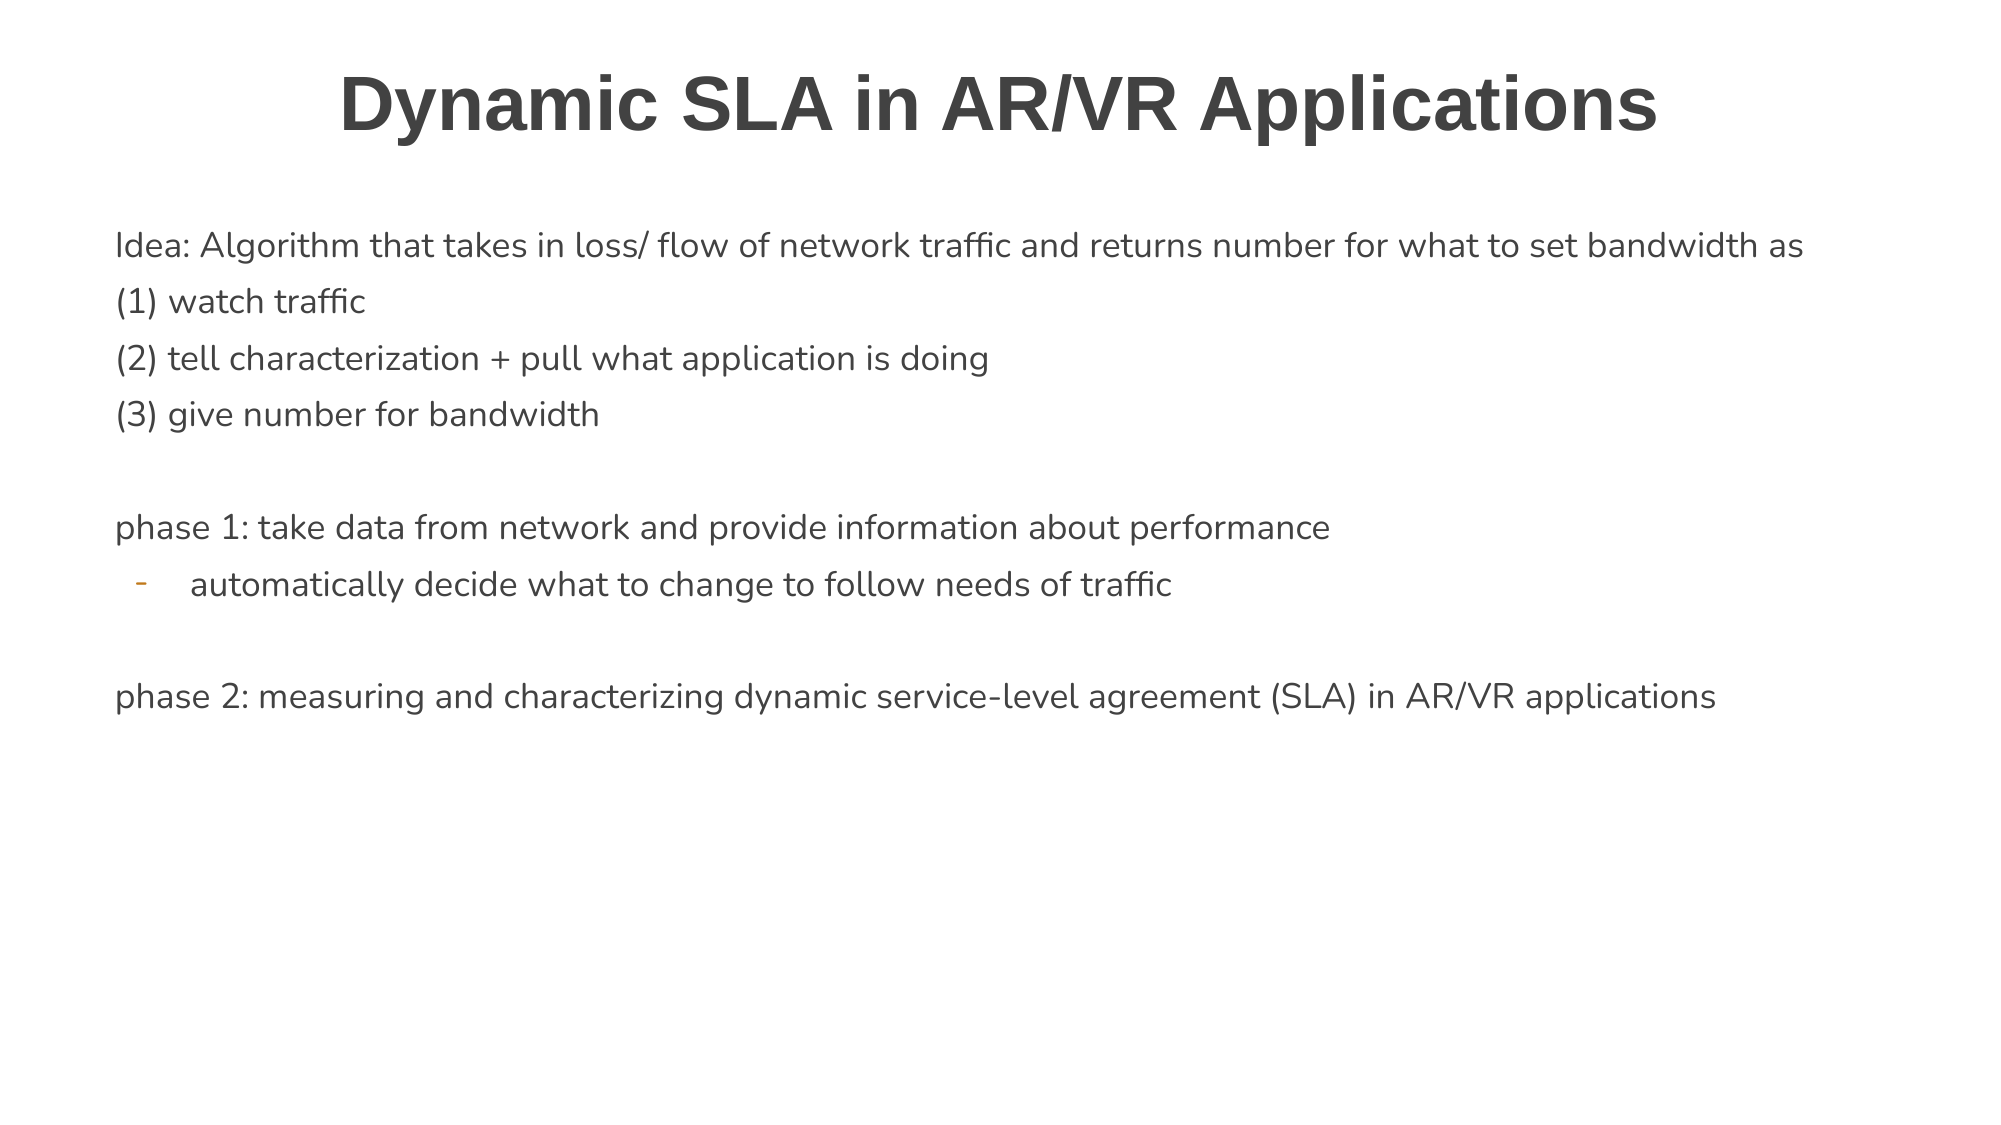

# Dynamic SLA in AR/VR Applications
Idea: Algorithm that takes in loss/ flow of network traffic and returns number for what to set bandwidth as
(1) watch traffic
(2) tell characterization + pull what application is doing
(3) give number for bandwidth

phase 1: take data from network and provide information about performance
automatically decide what to change to follow needs of traffic

phase 2: measuring and characterizing dynamic service-level agreement (SLA) in AR/VR applications